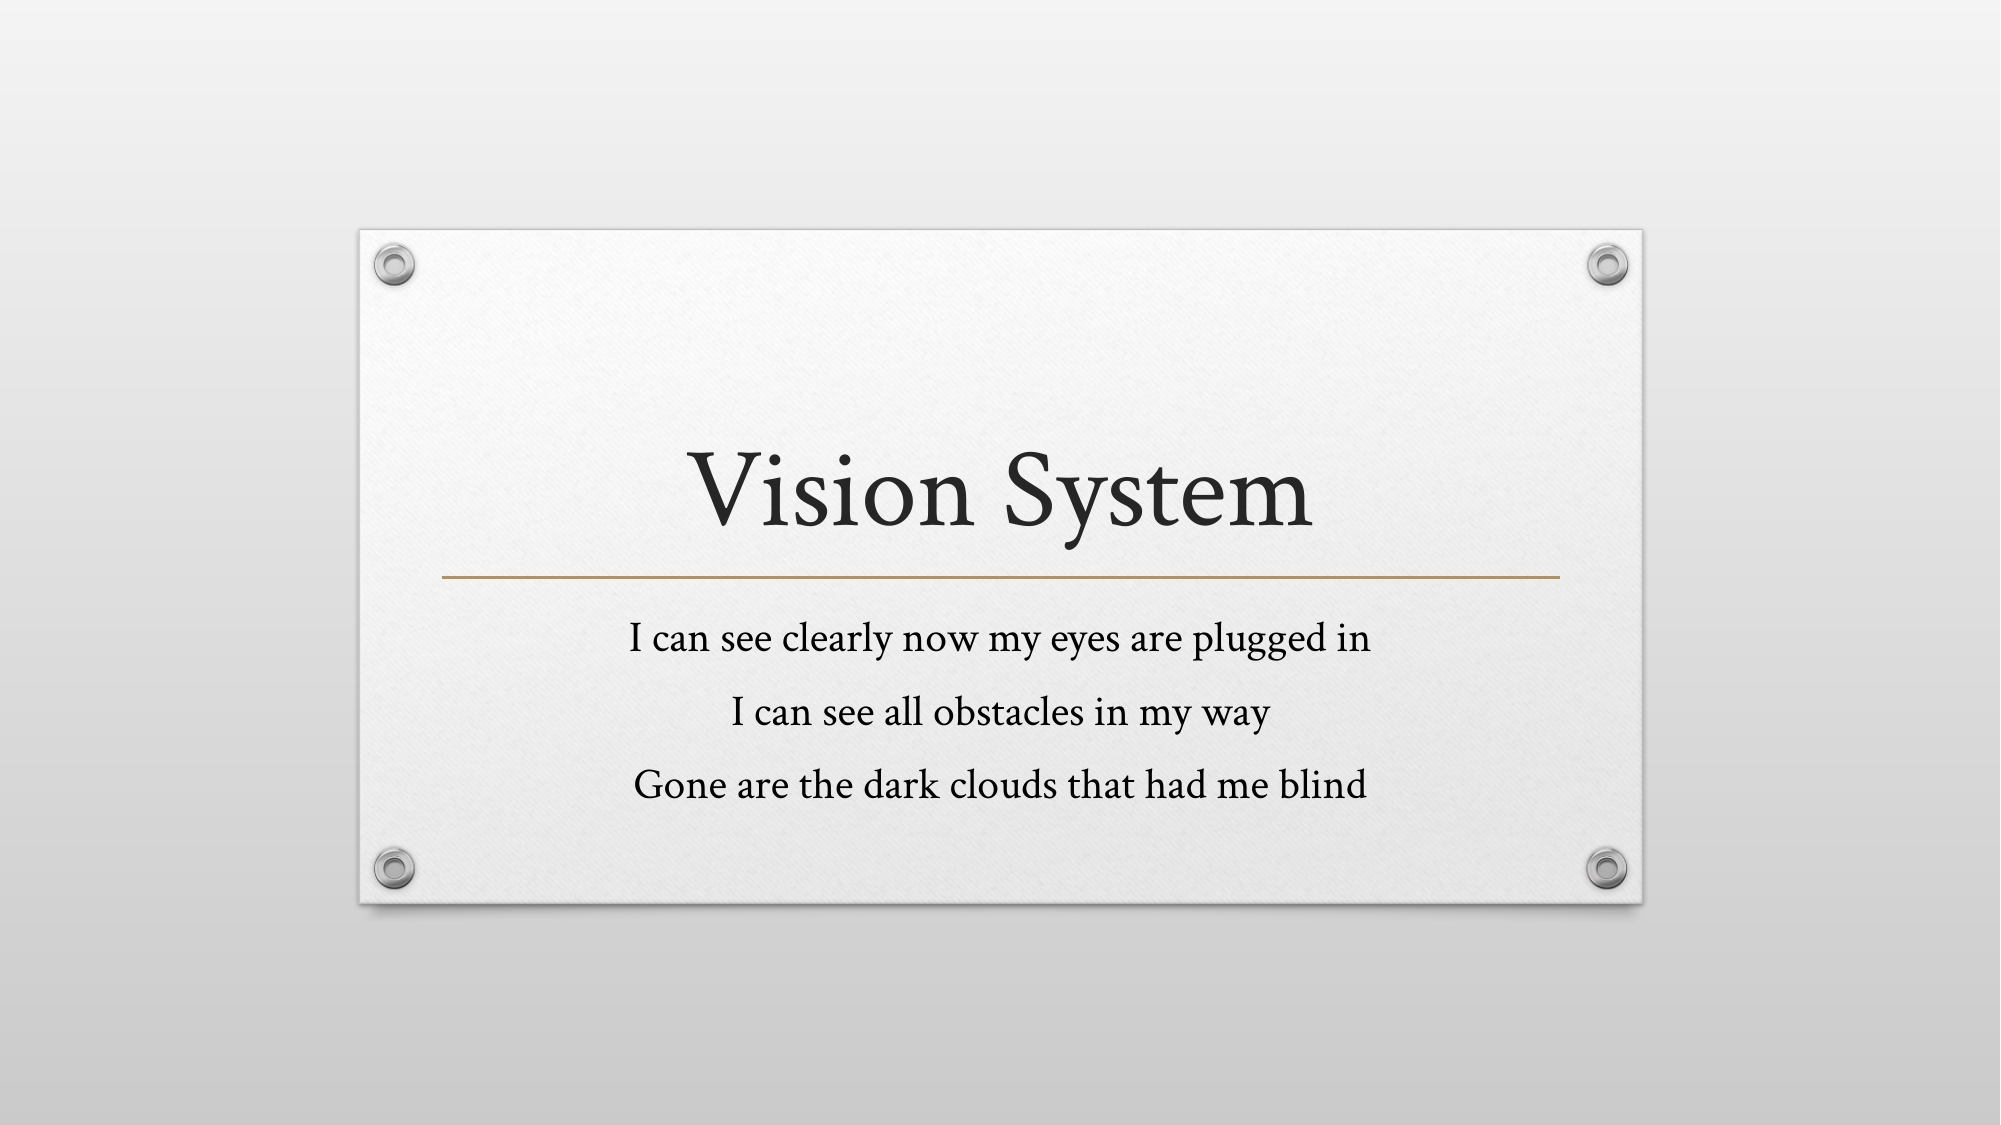

# Vision System
I can see clearly now my eyes are plugged in
I can see all obstacles in my way
Gone are the dark clouds that had me blind